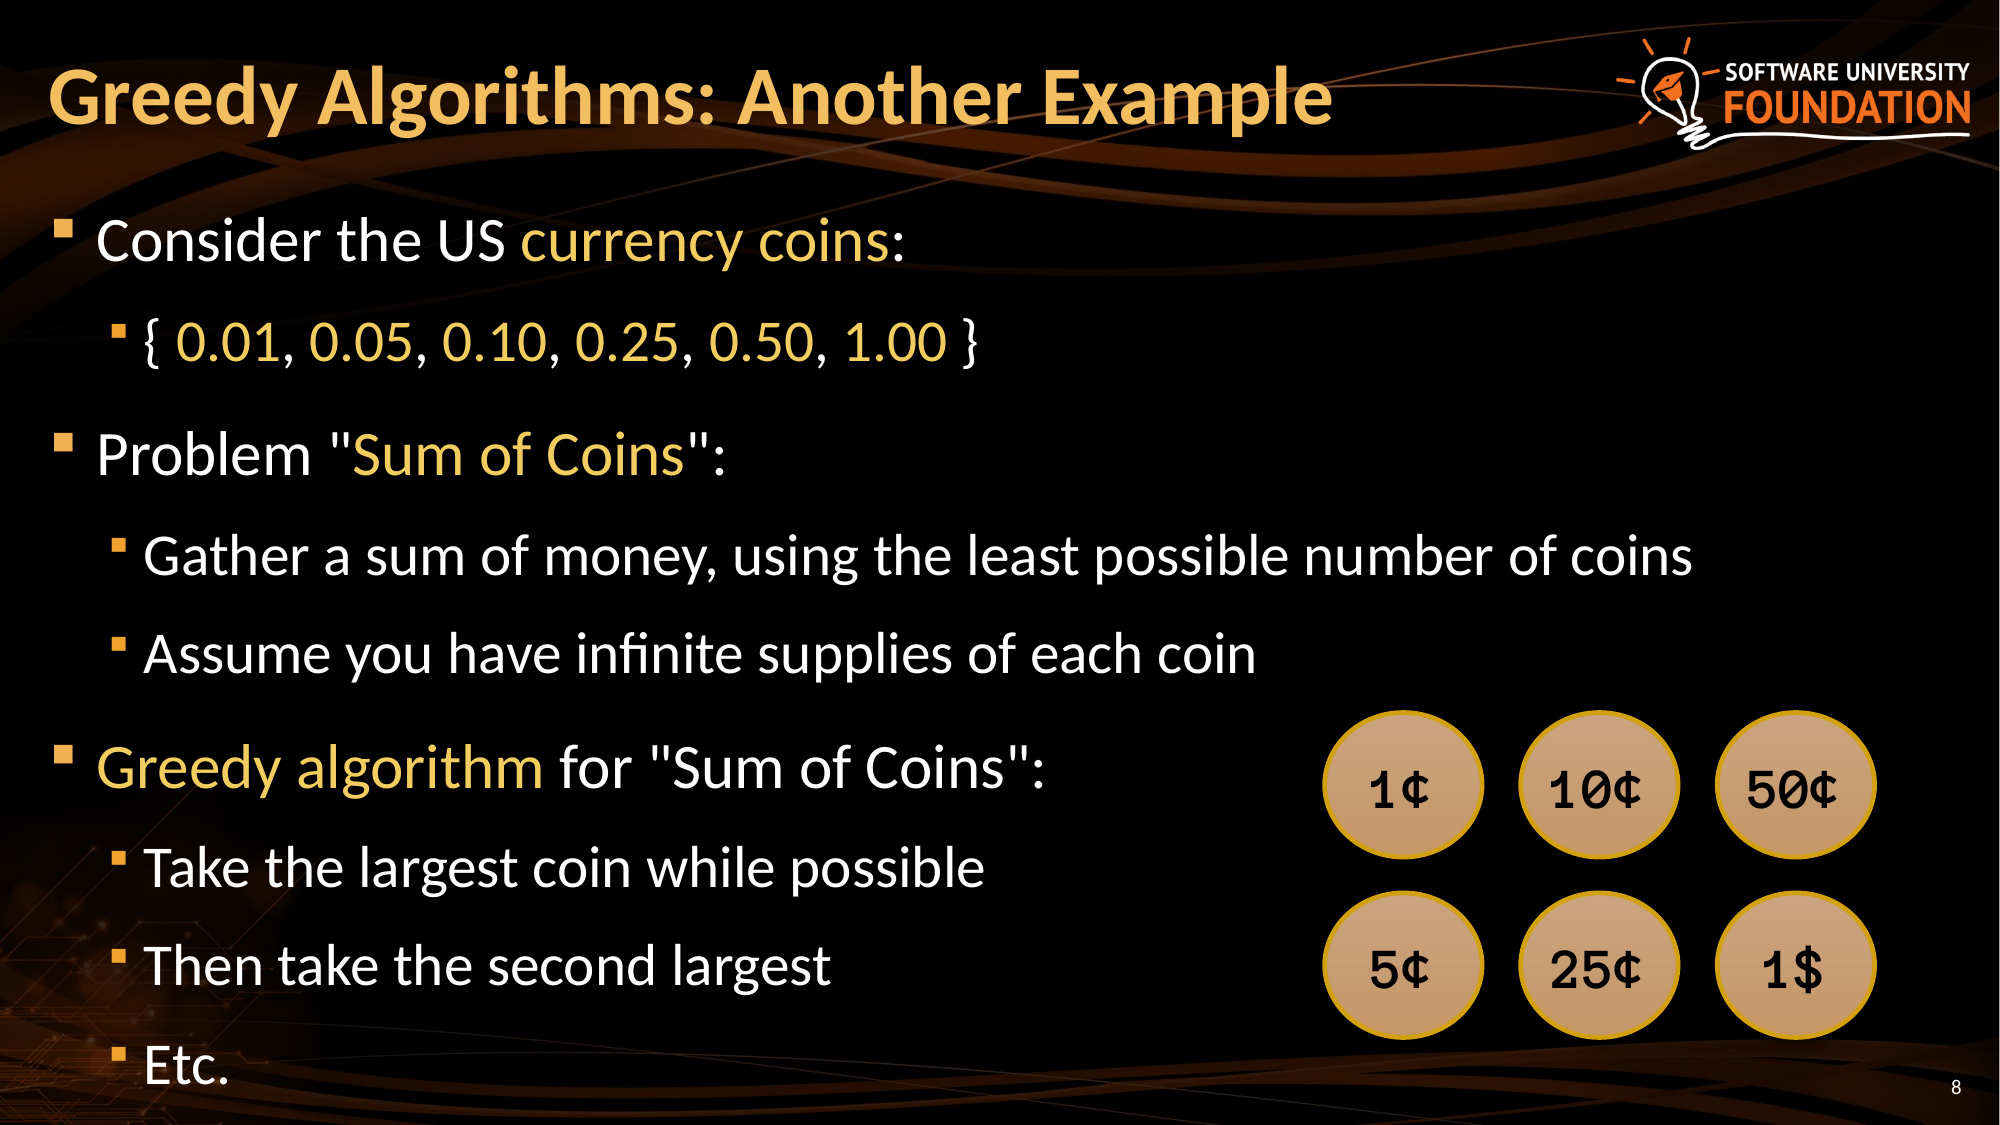

# Greedy Algorithms: Another Example
Consider the US currency coins:
{ 0.01, 0.05, 0.10, 0.25, 0.50, 1.00 }
Problem "Sum of Coins":
Gather a sum of money, using the least possible number of coins
Assume you have infinite supplies of each coin
Greedy algorithm for "Sum of Coins":
Take the largest coin while possible
Then take the second largest
Etc.
10¢
1¢
50¢
5¢
25¢
1$
8